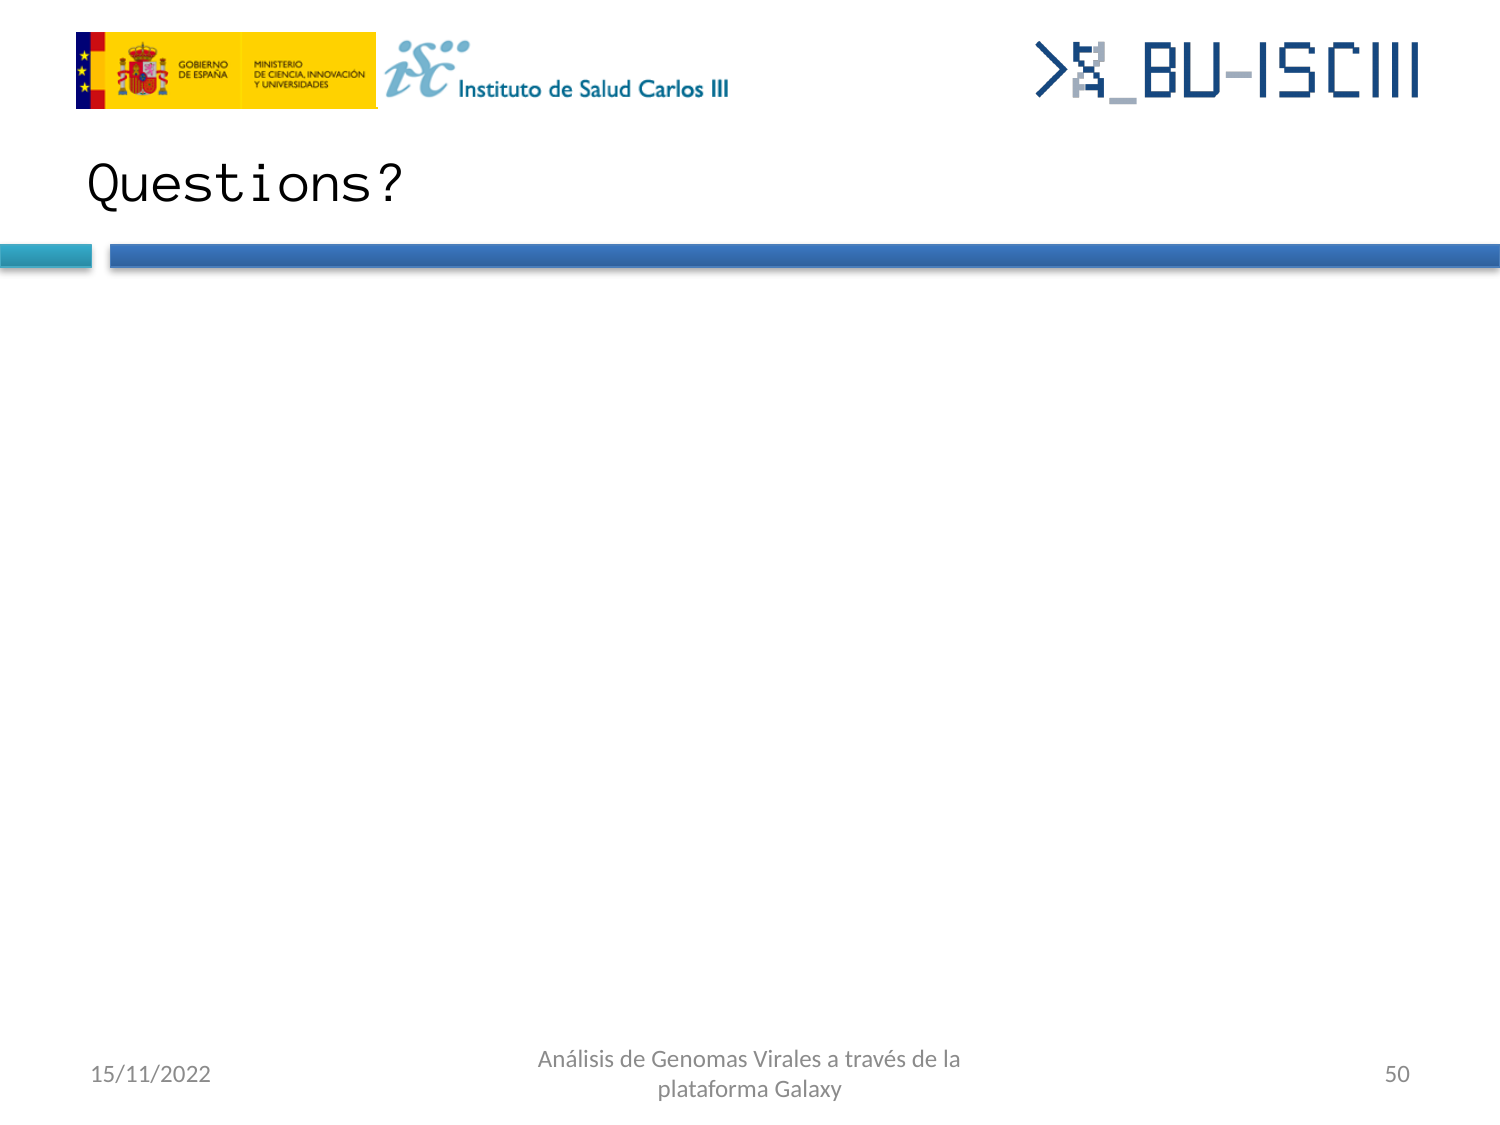

# Questions?
15/11/2022
Análisis de Genomas Virales a través de la plataforma Galaxy
50